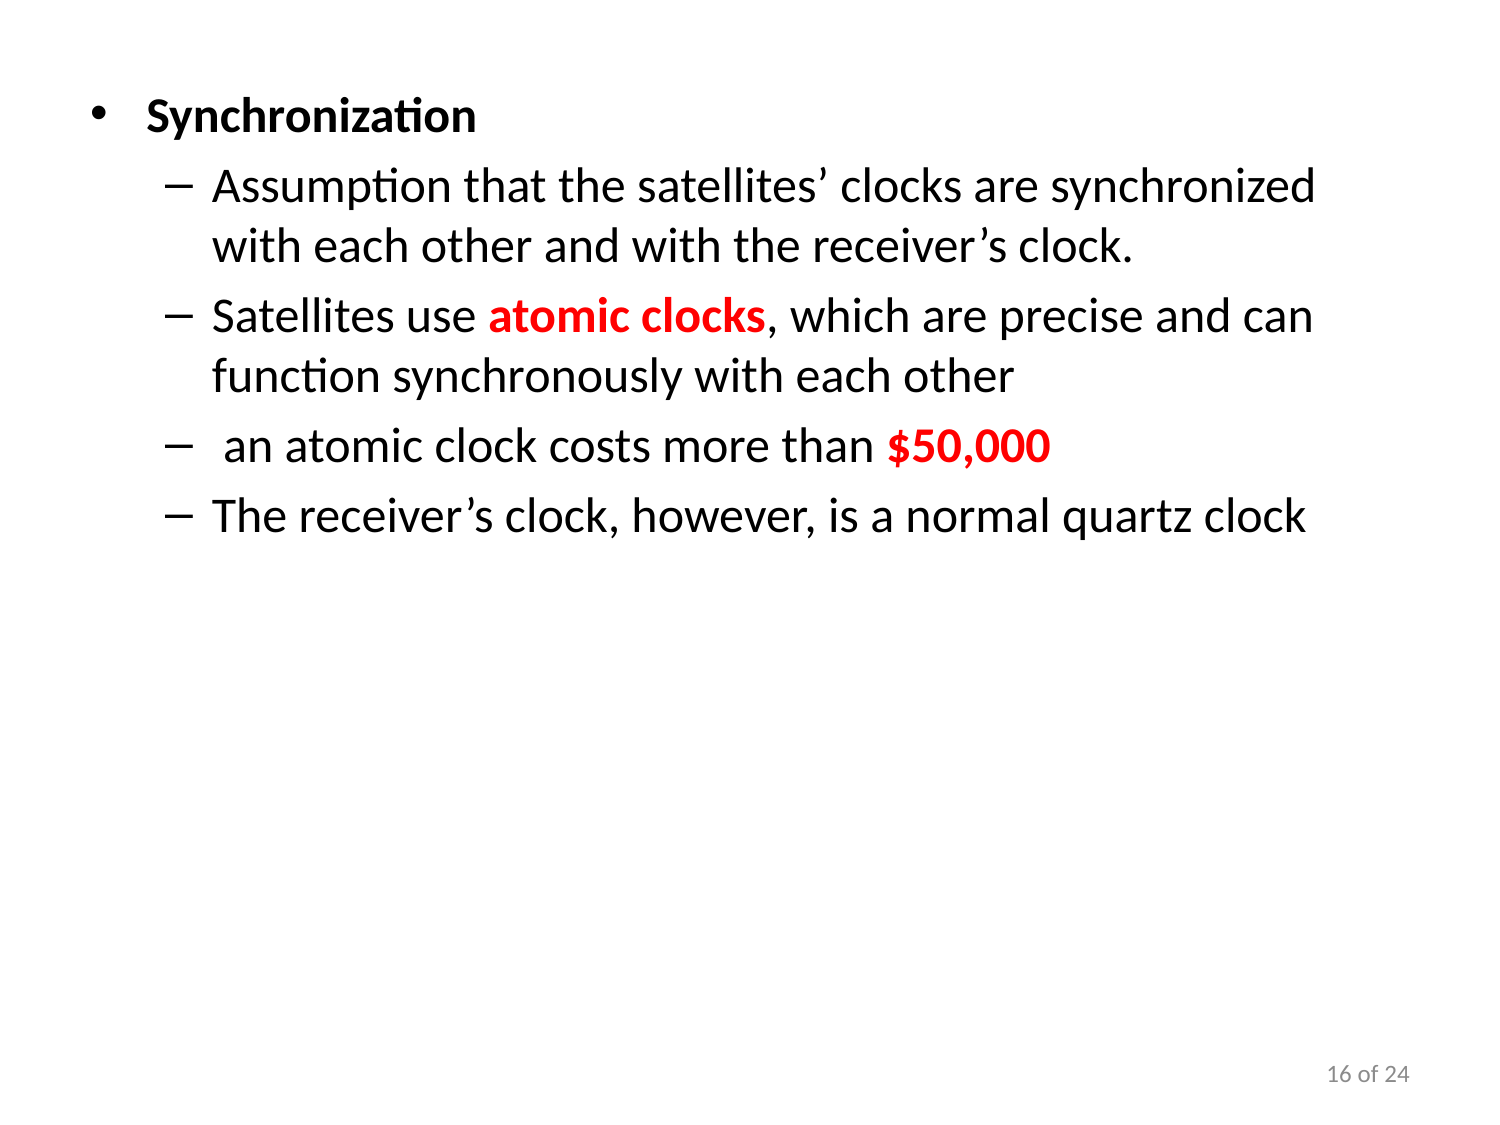

Synchronization
Assumption that the satellites’ clocks are synchronized with each other and with the receiver’s clock.
Satellites use atomic clocks, which are precise and can function synchronously with each other
 an atomic clock costs more than $50,000
The receiver’s clock, however, is a normal quartz clock

16 of 24